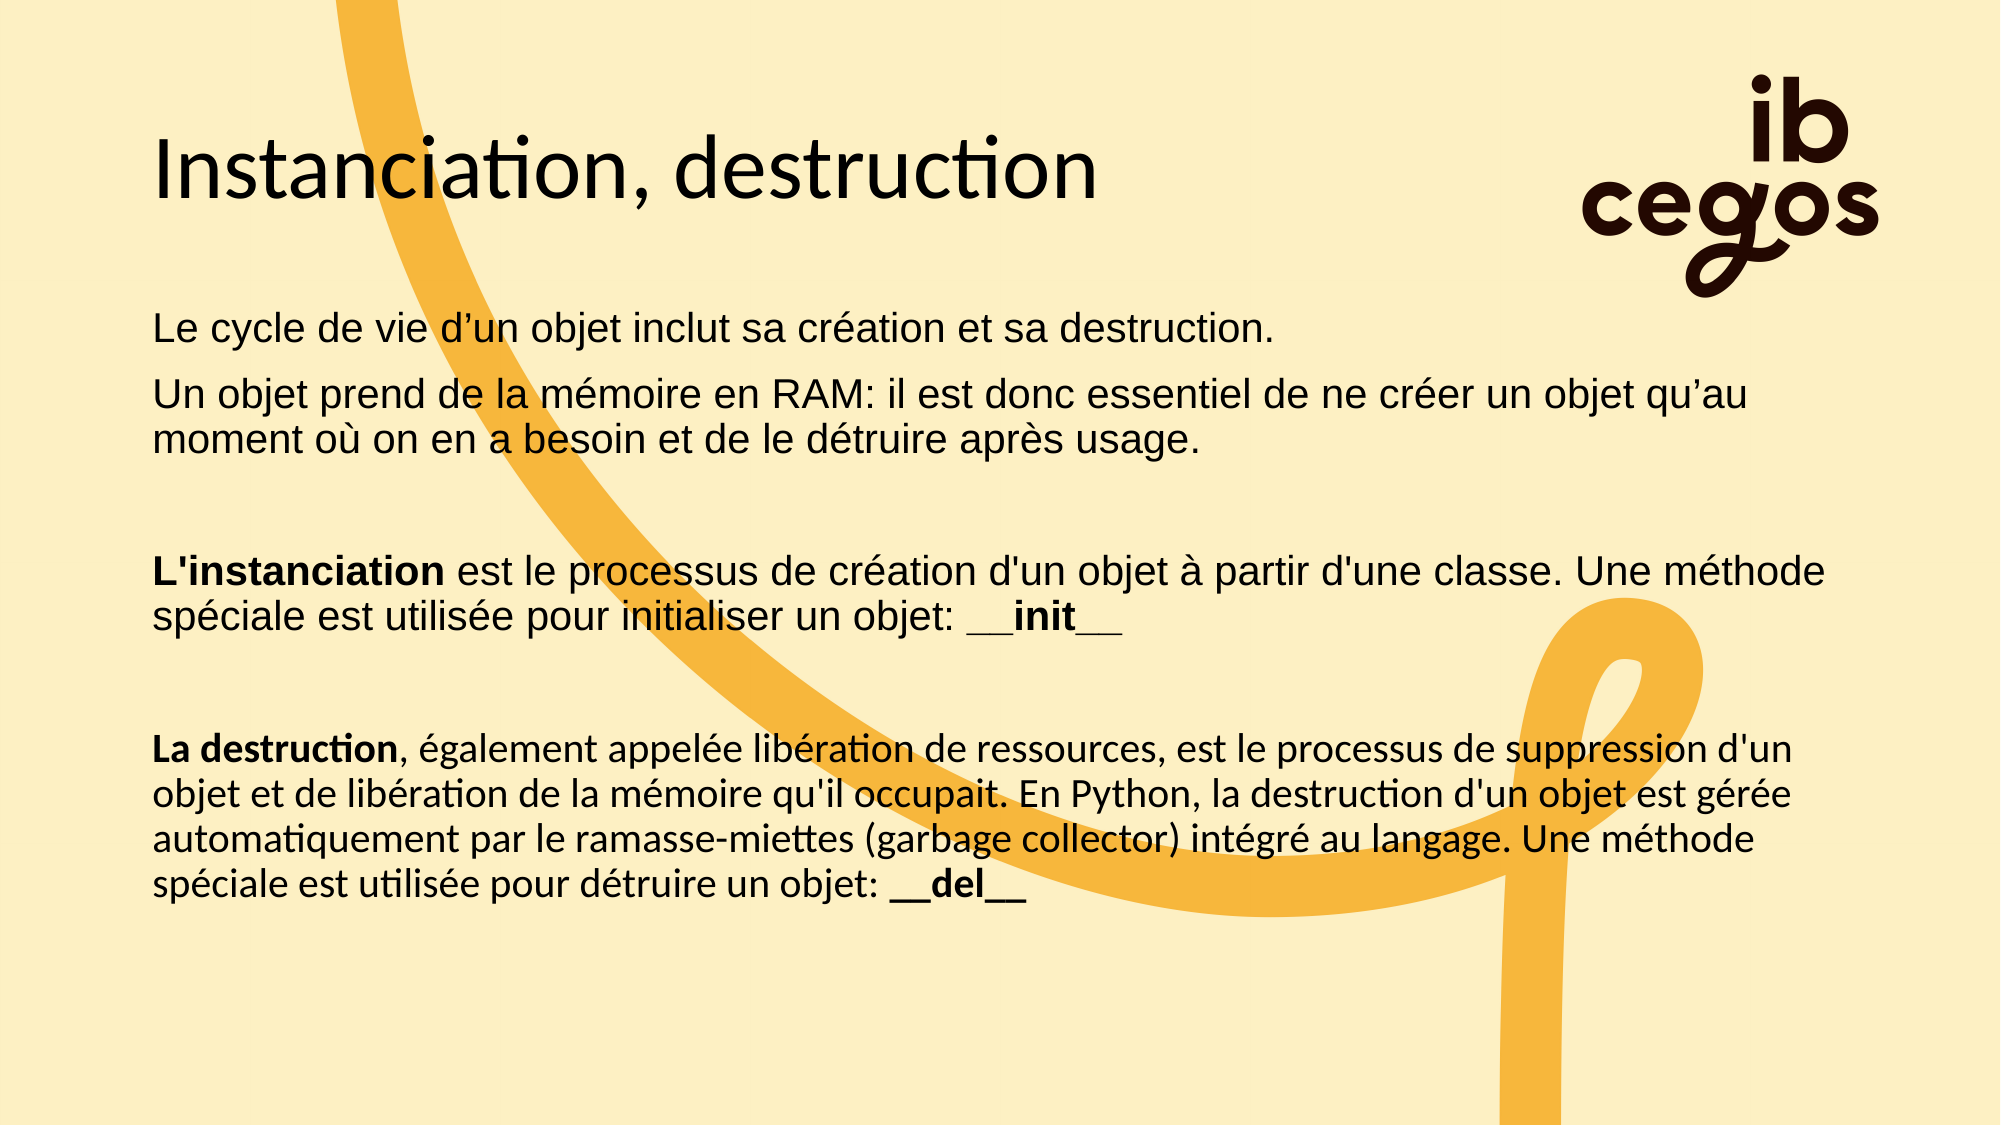

# Instanciation, destruction
Le cycle de vie d’un objet inclut sa création et sa destruction.
Un objet prend de la mémoire en RAM: il est donc essentiel de ne créer un objet qu’au moment où on en a besoin et de le détruire après usage.

L'instanciation est le processus de création d'un objet à partir d'une classe. Une méthode spéciale est utilisée pour initialiser un objet: __init__

La destruction, également appelée libération de ressources, est le processus de suppression d'un objet et de libération de la mémoire qu'il occupait. En Python, la destruction d'un objet est gérée automatiquement par le ramasse-miettes (garbage collector) intégré au langage. Une méthode spéciale est utilisée pour détruire un objet: __del__